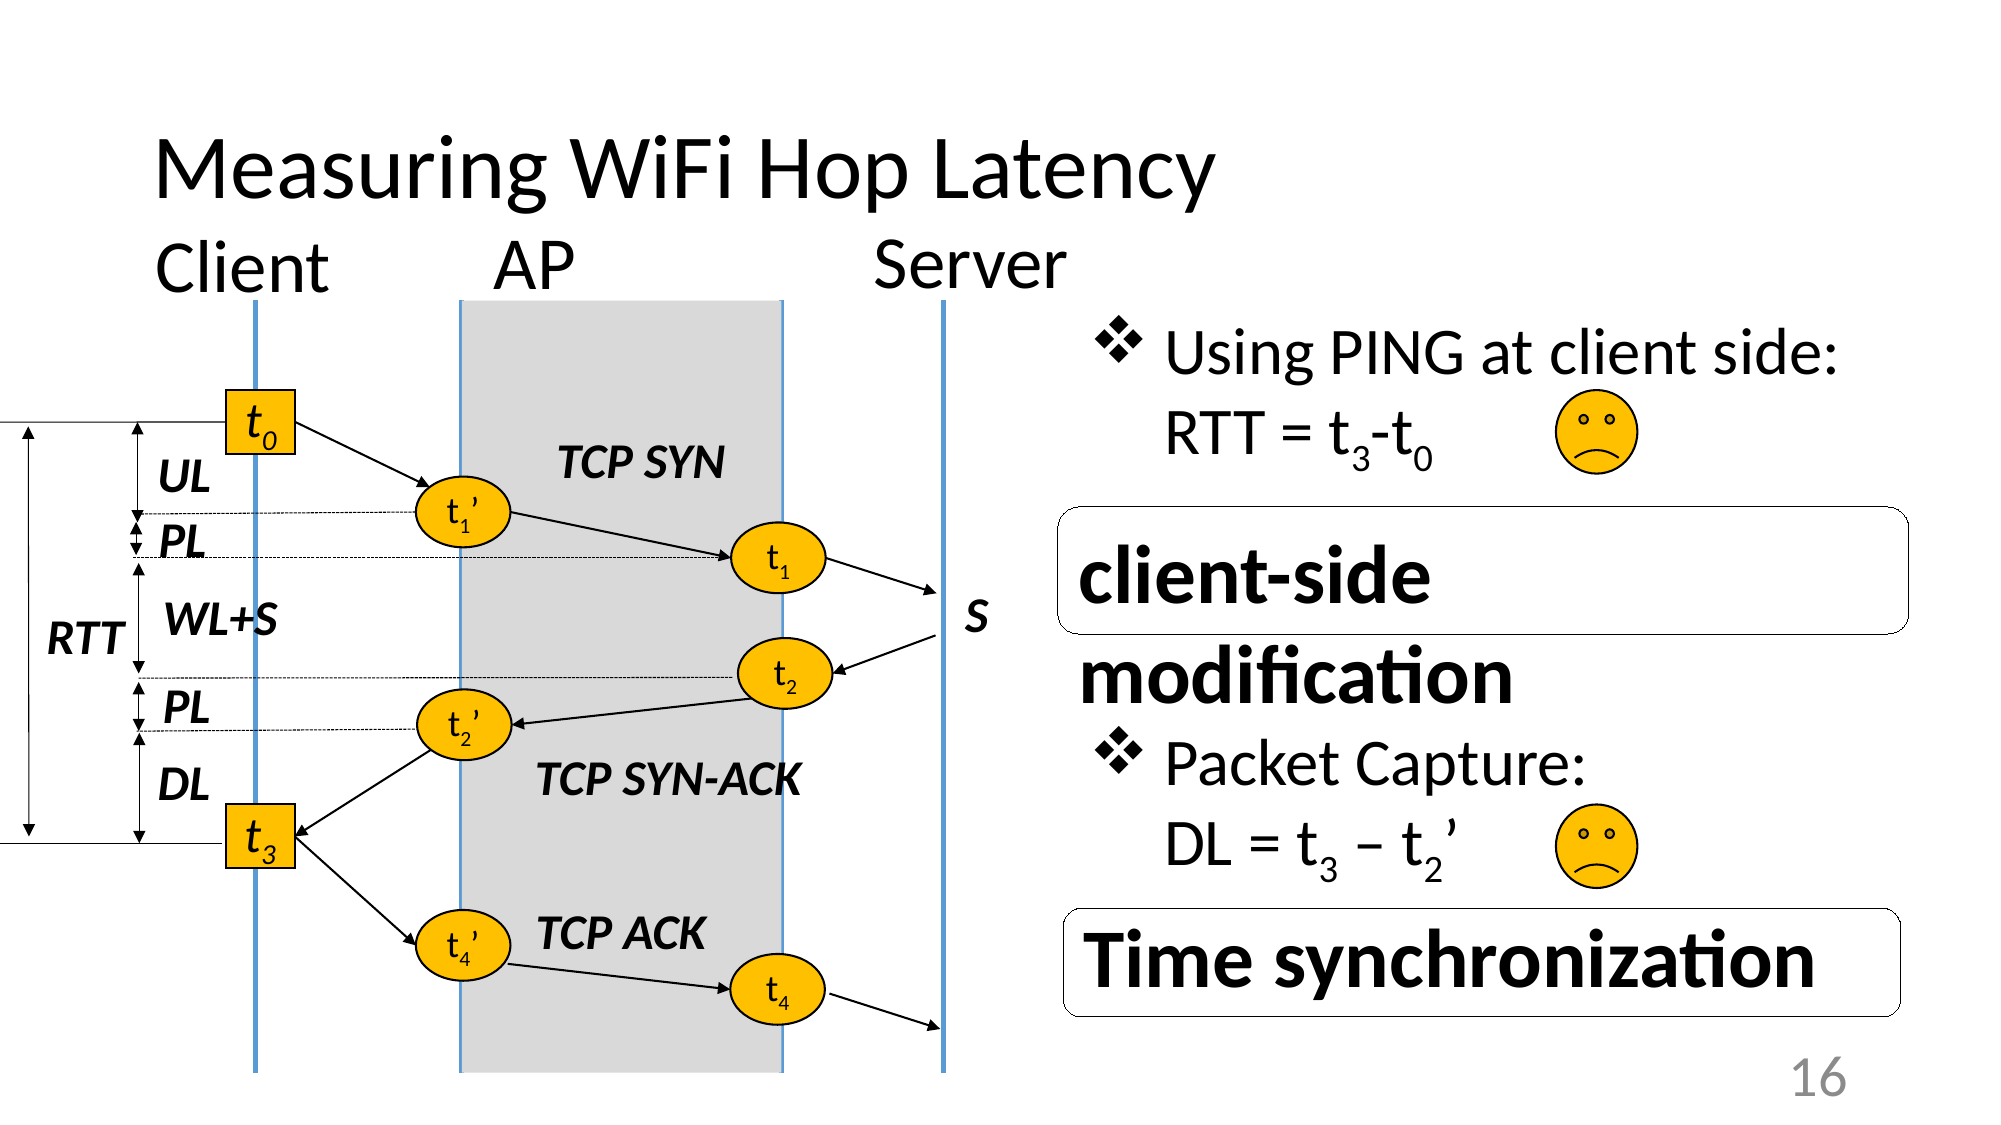

# Measuring WiFi Hop Latency
Server
AP
Client

Using PING at client side: RTT = t3-t0

Packet Capture:
     DL = t3 – t2’

t0

TCP SYN
UL
t1’
PL
client-side modification
t1
S
WL+S
RTT
t2
PL
t2’
TCP SYN-ACK
DL
t3

TCP ACK
Time synchronization
t4’
t4
16